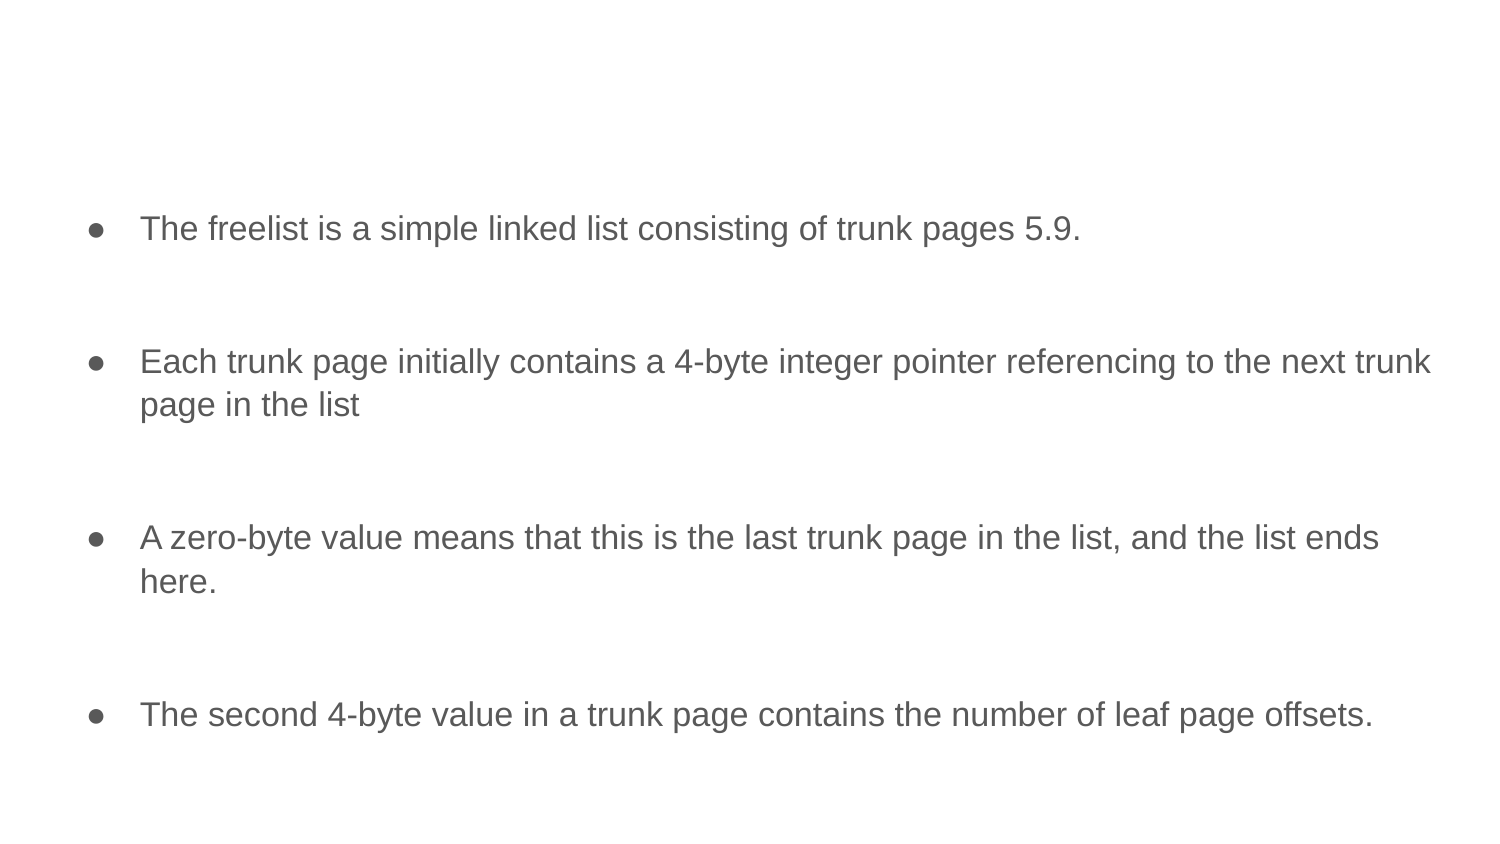

#
The freelist is a simple linked list consisting of trunk pages 5.9.

Each trunk page initially contains a 4-byte integer pointer referencing to the next trunk page in the list

A zero-byte value means that this is the last trunk page in the list, and the list ends here.

The second 4-byte value in a trunk page contains the number of leaf page offsets.